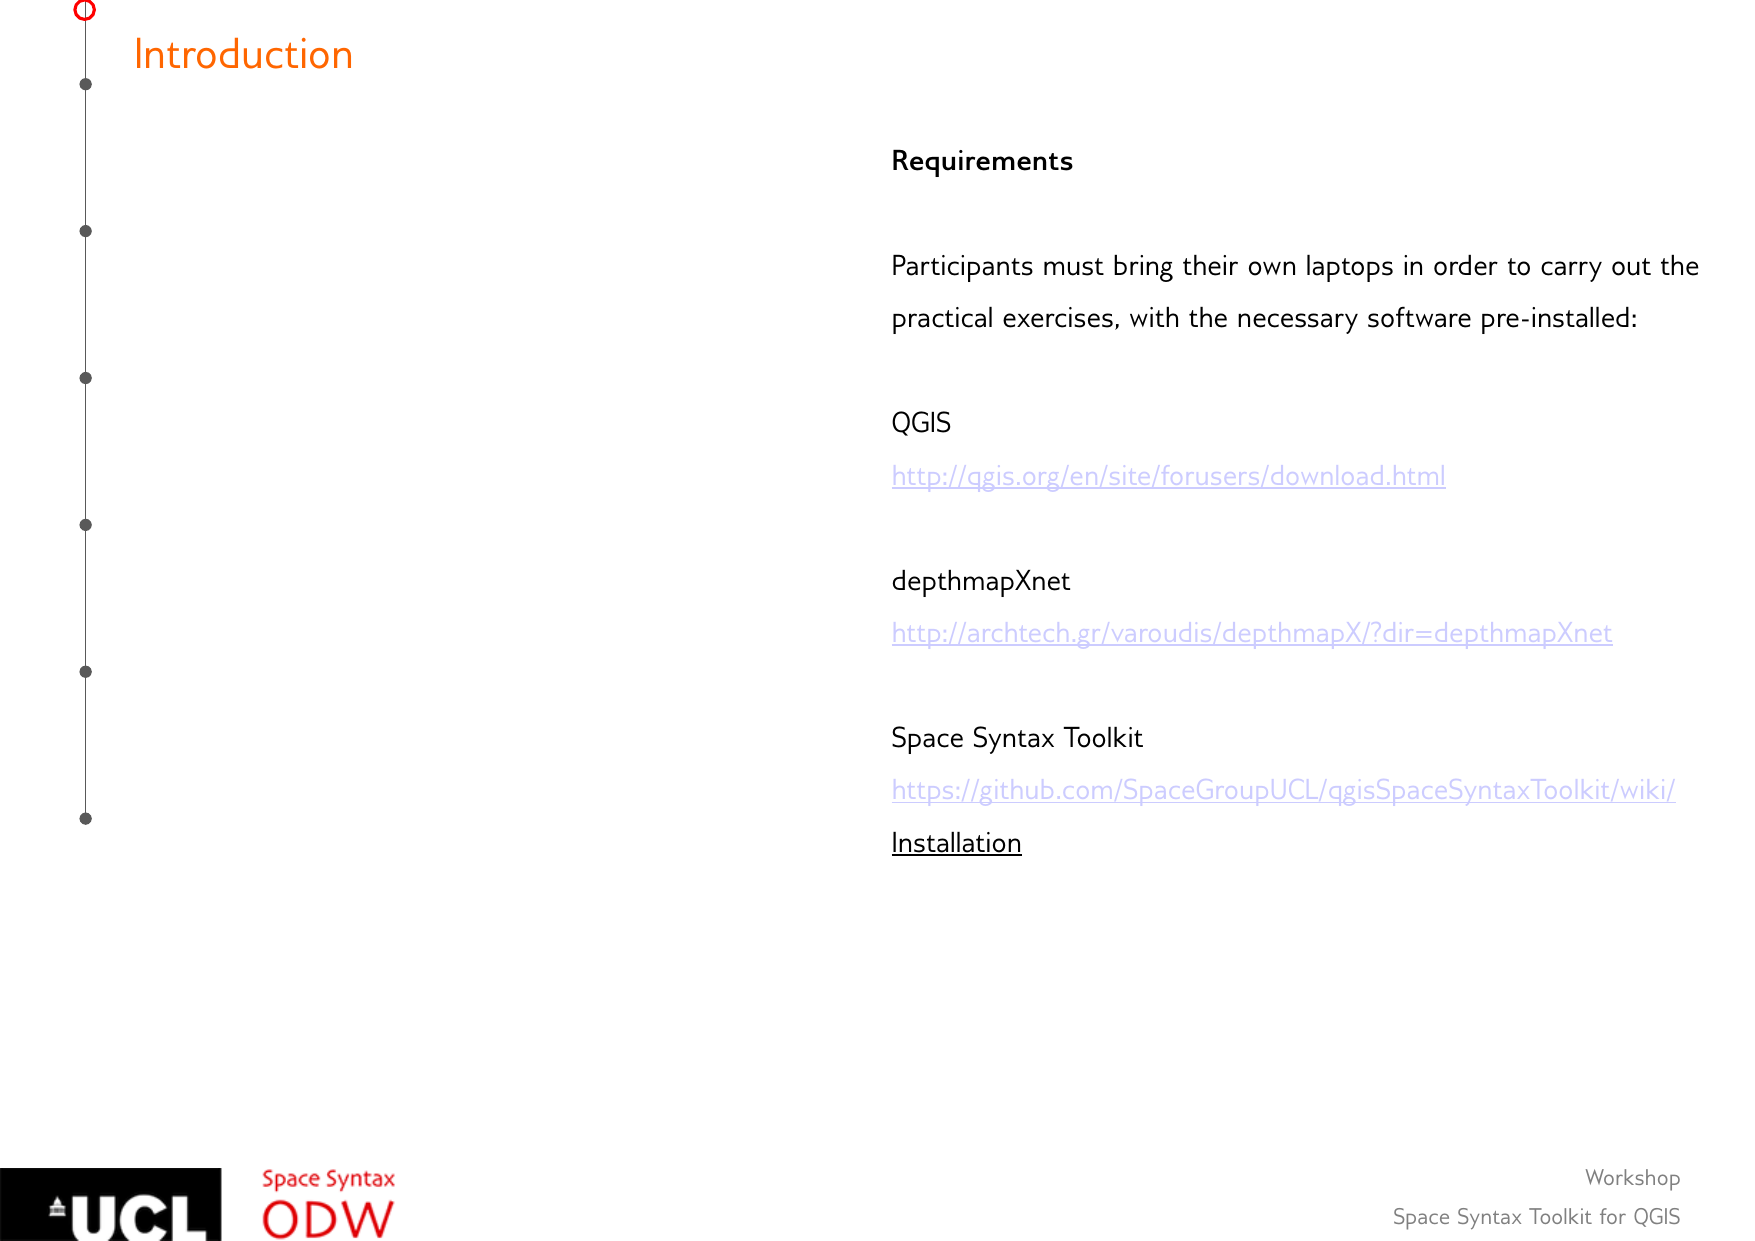

Introduction
Requirements

Participants must bring their own laptops in order to carry out the practical exercises, with the necessary software pre-installed:

QGIS
http://qgis.org/en/site/forusers/download.html

depthmapXnet
http://archtech.gr/varoudis/depthmapX/?dir=depthmapXnet

Space Syntax Toolkit
https://github.com/SpaceGroupUCL/qgisSpaceSyntaxToolkit/wiki/Installation